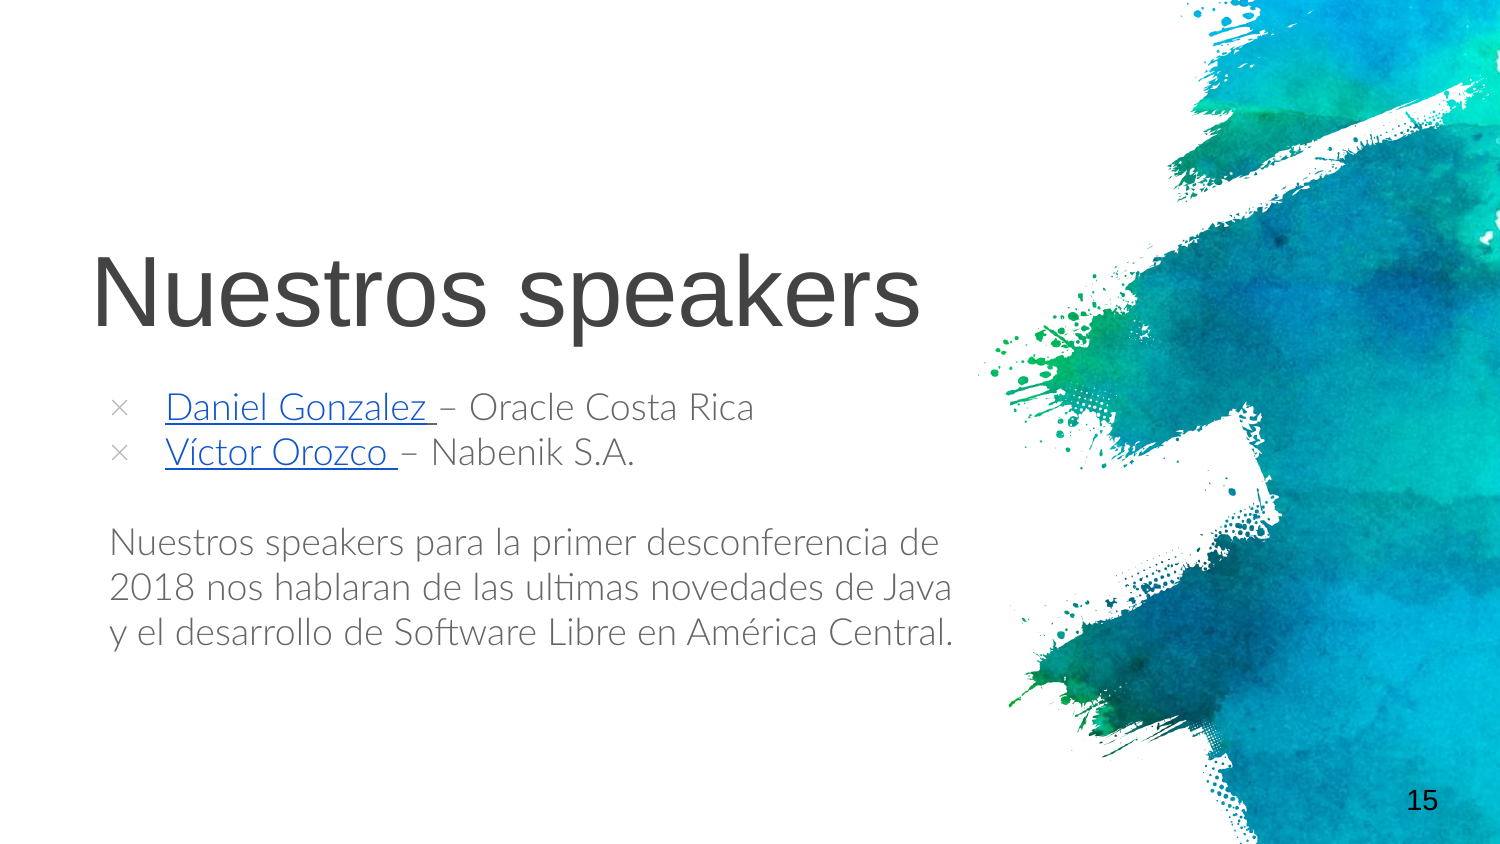

# Nuestros speakers
Daniel Gonzalez – Oracle Costa Rica
Víctor Orozco – Nabenik S.A.

Nuestros speakers para la primer desconferencia de 2018 nos hablaran de las ultimas novedades de Java y el desarrollo de Software Libre en América Central.
15